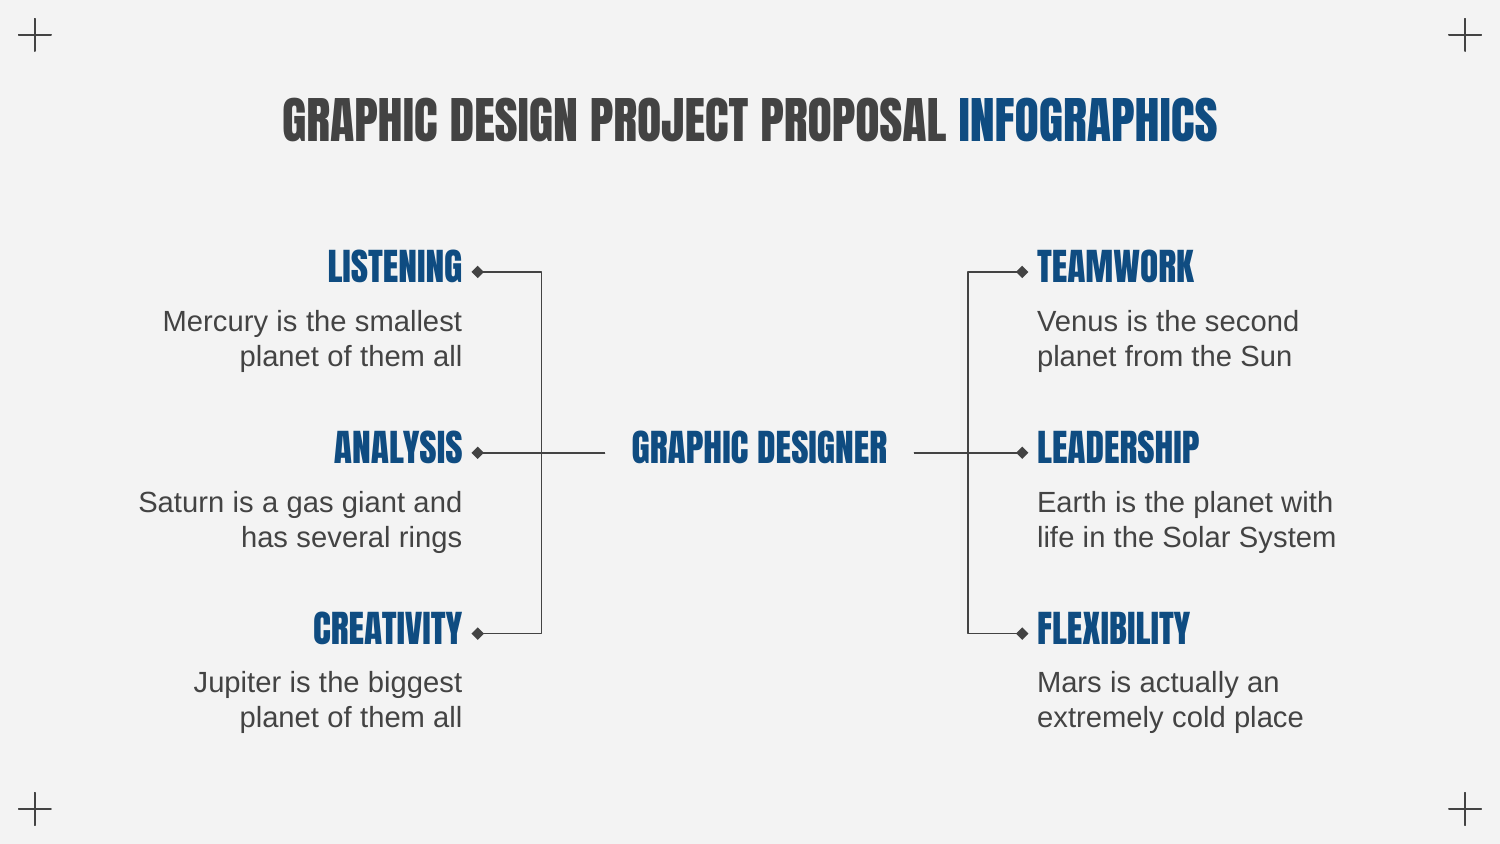

# GRAPHIC DESIGN PROJECT PROPOSAL INFOGRAPHICS
LISTENING
Mercury is the smallest planet of them all
TEAMWORK
Venus is the second planet from the Sun
ANALYSIS
Saturn is a gas giant and has several rings
GRAPHIC DESIGNER
LEADERSHIP
Earth is the planet with life in the Solar System
CREATIVITY
Jupiter is the biggest planet of them all
FLEXIBILITY
Mars is actually an extremely cold place